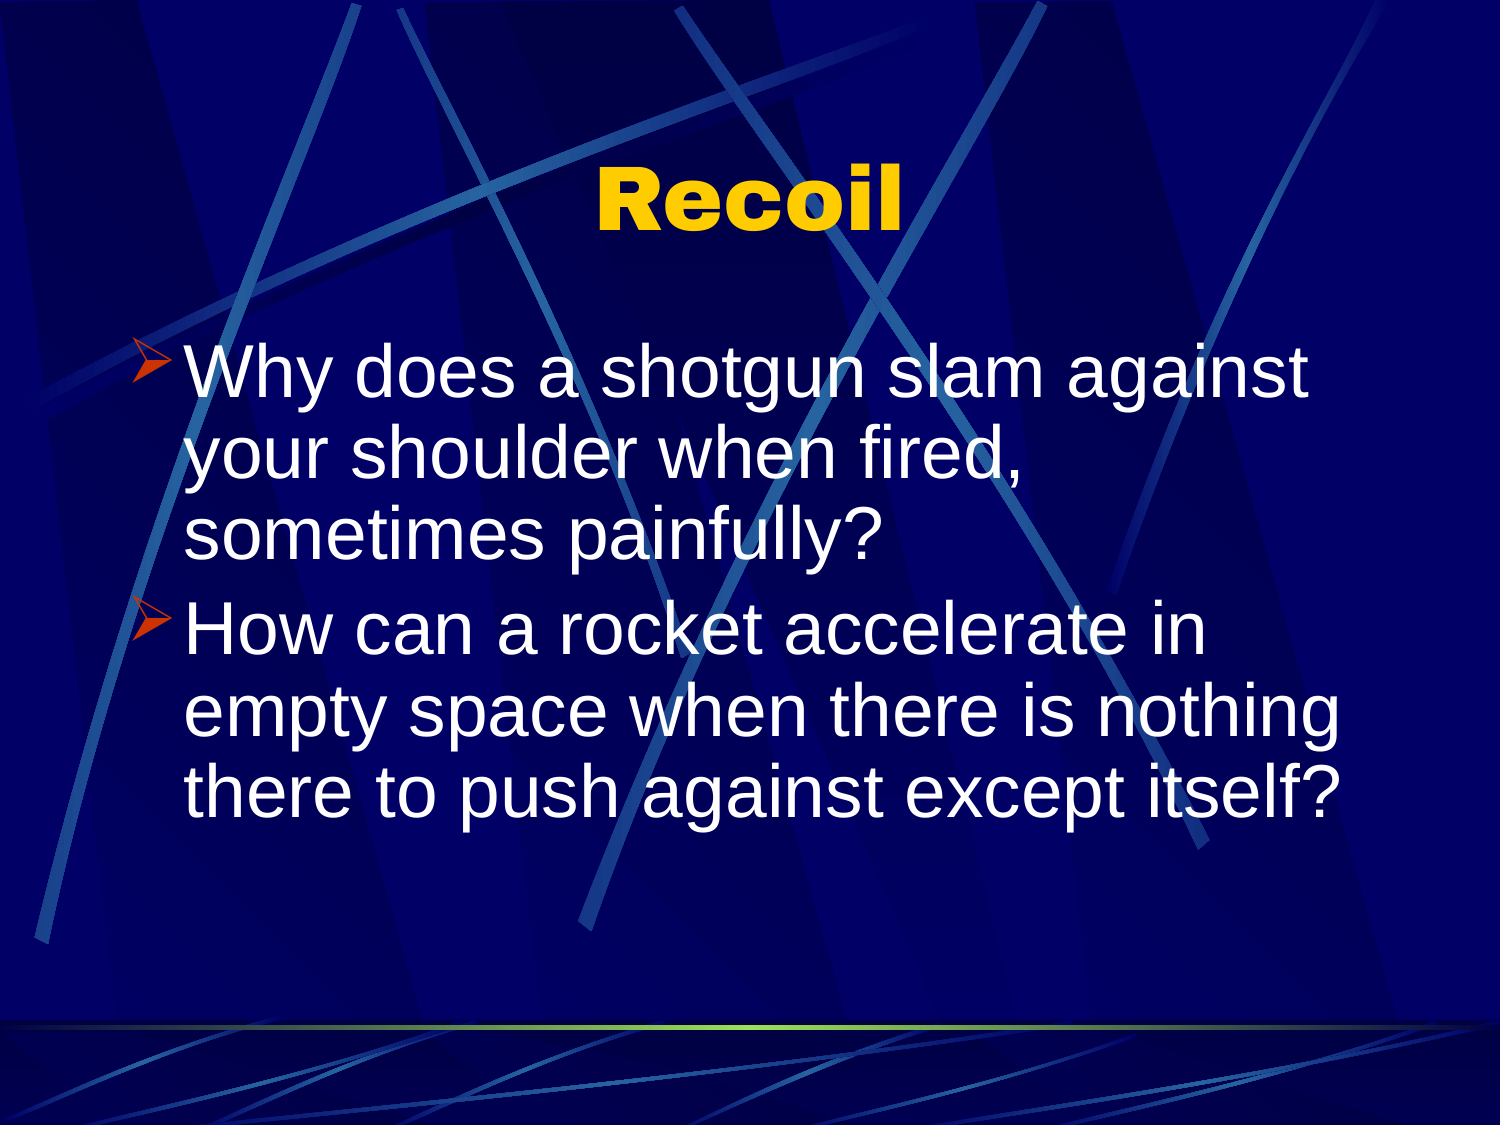

# Recoil
Why does a shotgun slam against your shoulder when fired, sometimes painfully?
How can a rocket accelerate in empty space when there is nothing there to push against except itself?